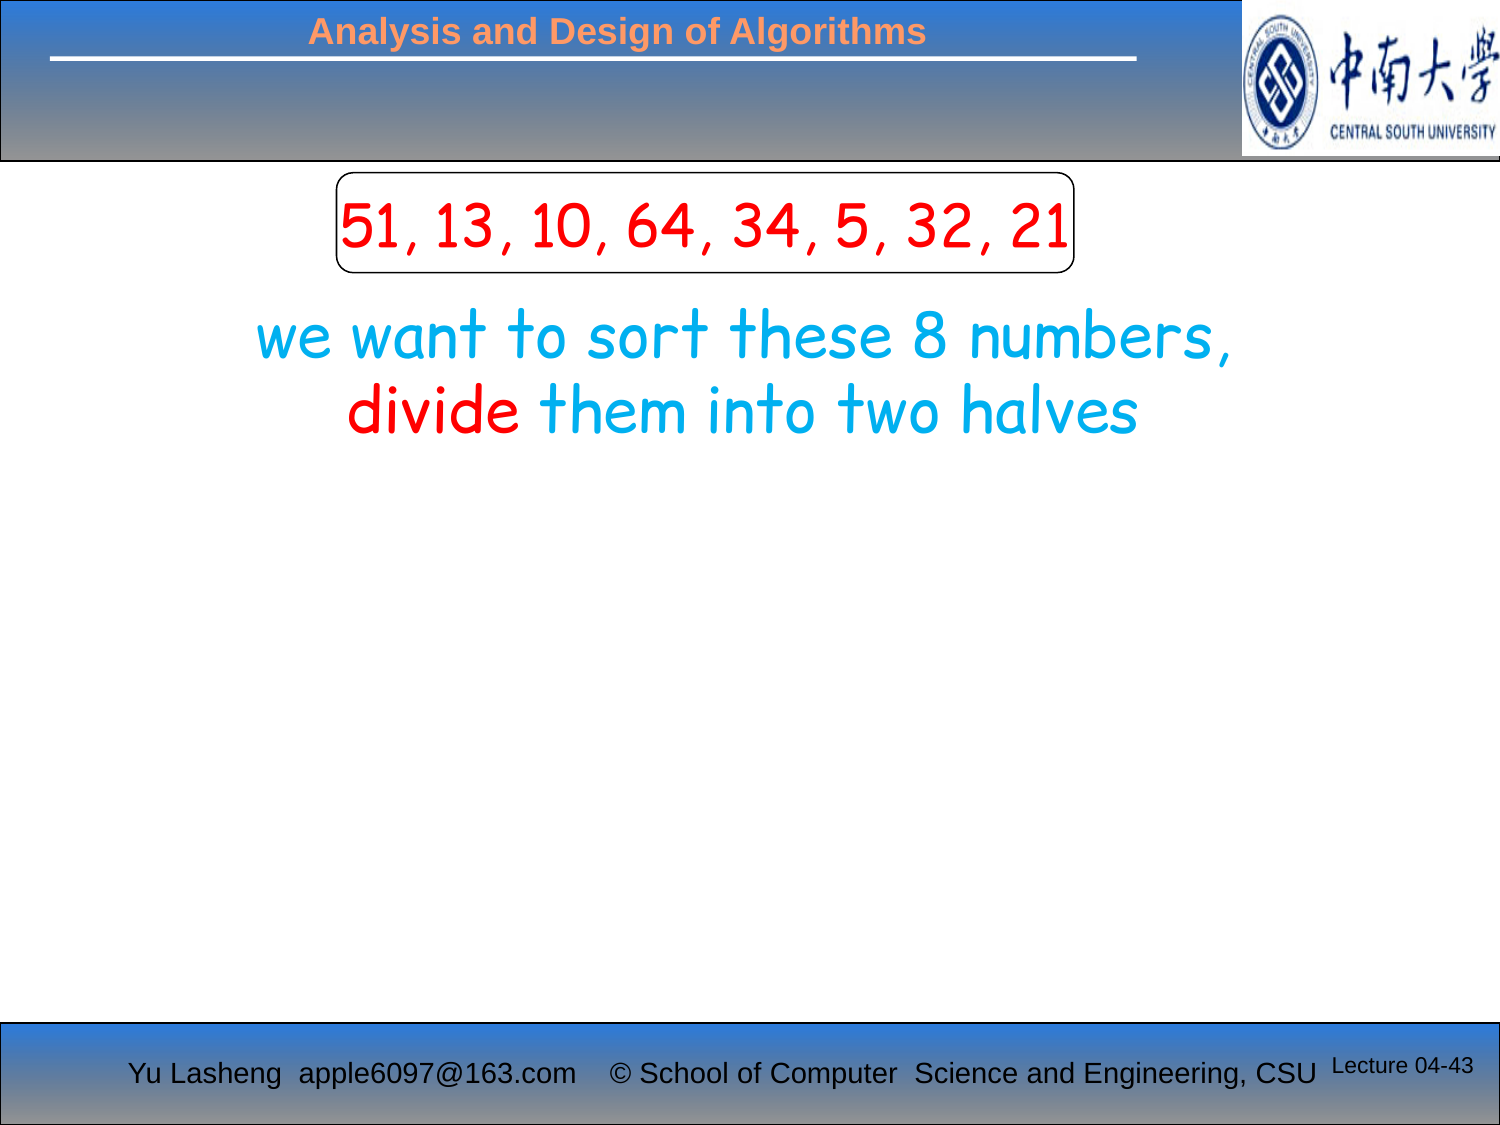

51, 13, 10, 64, 34, 5, 32, 21
we want to sort these 8 numbers,
divide them into two halves
Lecture 04-43